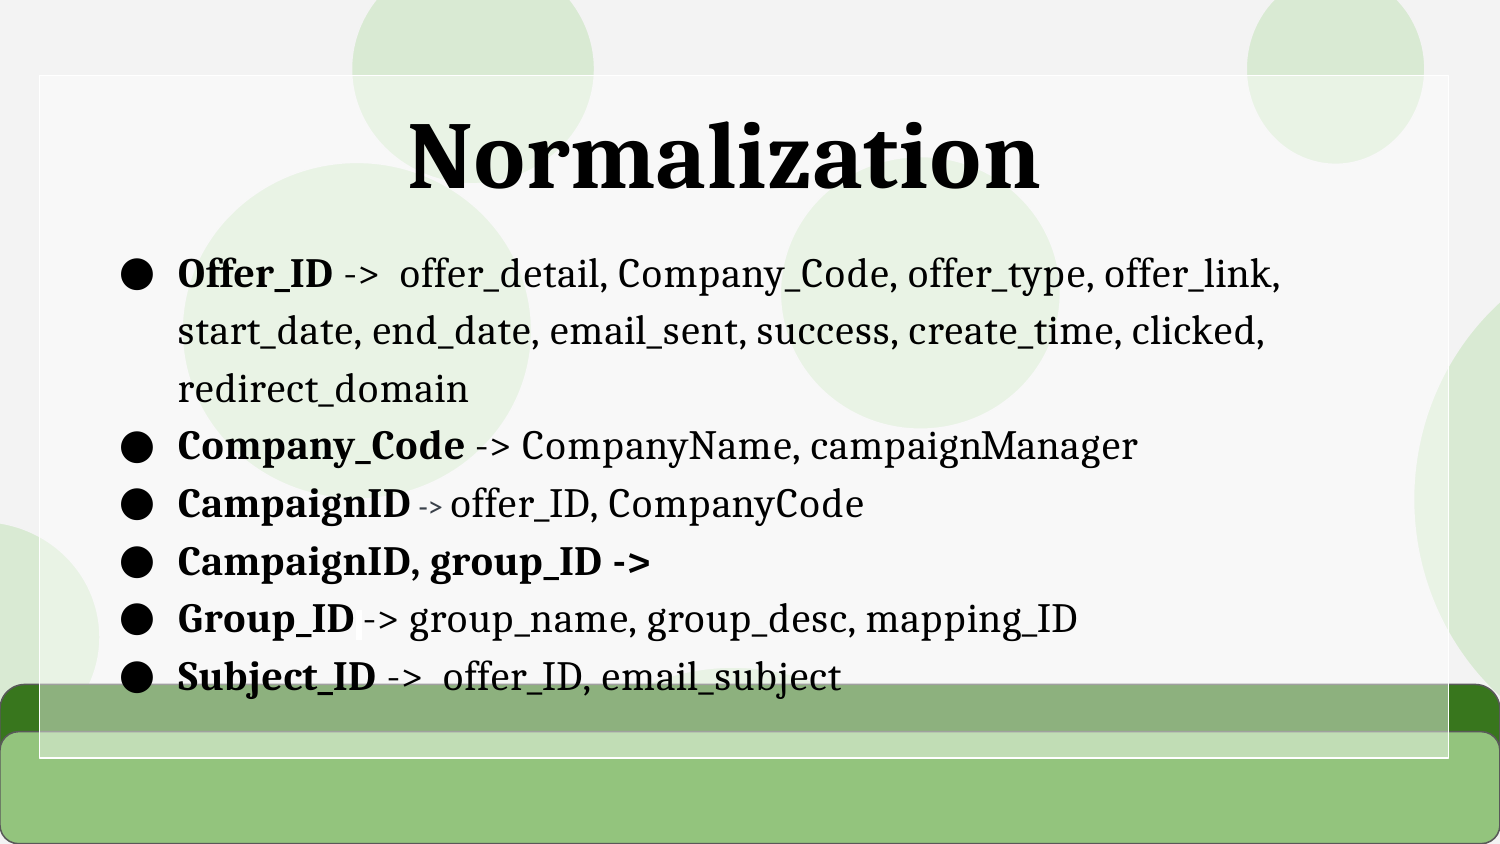

# Normalization

Offer_ID ->  offer_detail, Company_Code, offer_type, offer_link, start_date, end_date, email_sent, success, create_time, clicked, redirect_domain
Company_Code -> CompanyName, campaignManager
CampaignID -> offer_ID, CompanyCode
CampaignID, group_ID ->
Group_ID -> group_name, group_desc, mapping_ID
Subject_ID ->  offer_ID, email_subject